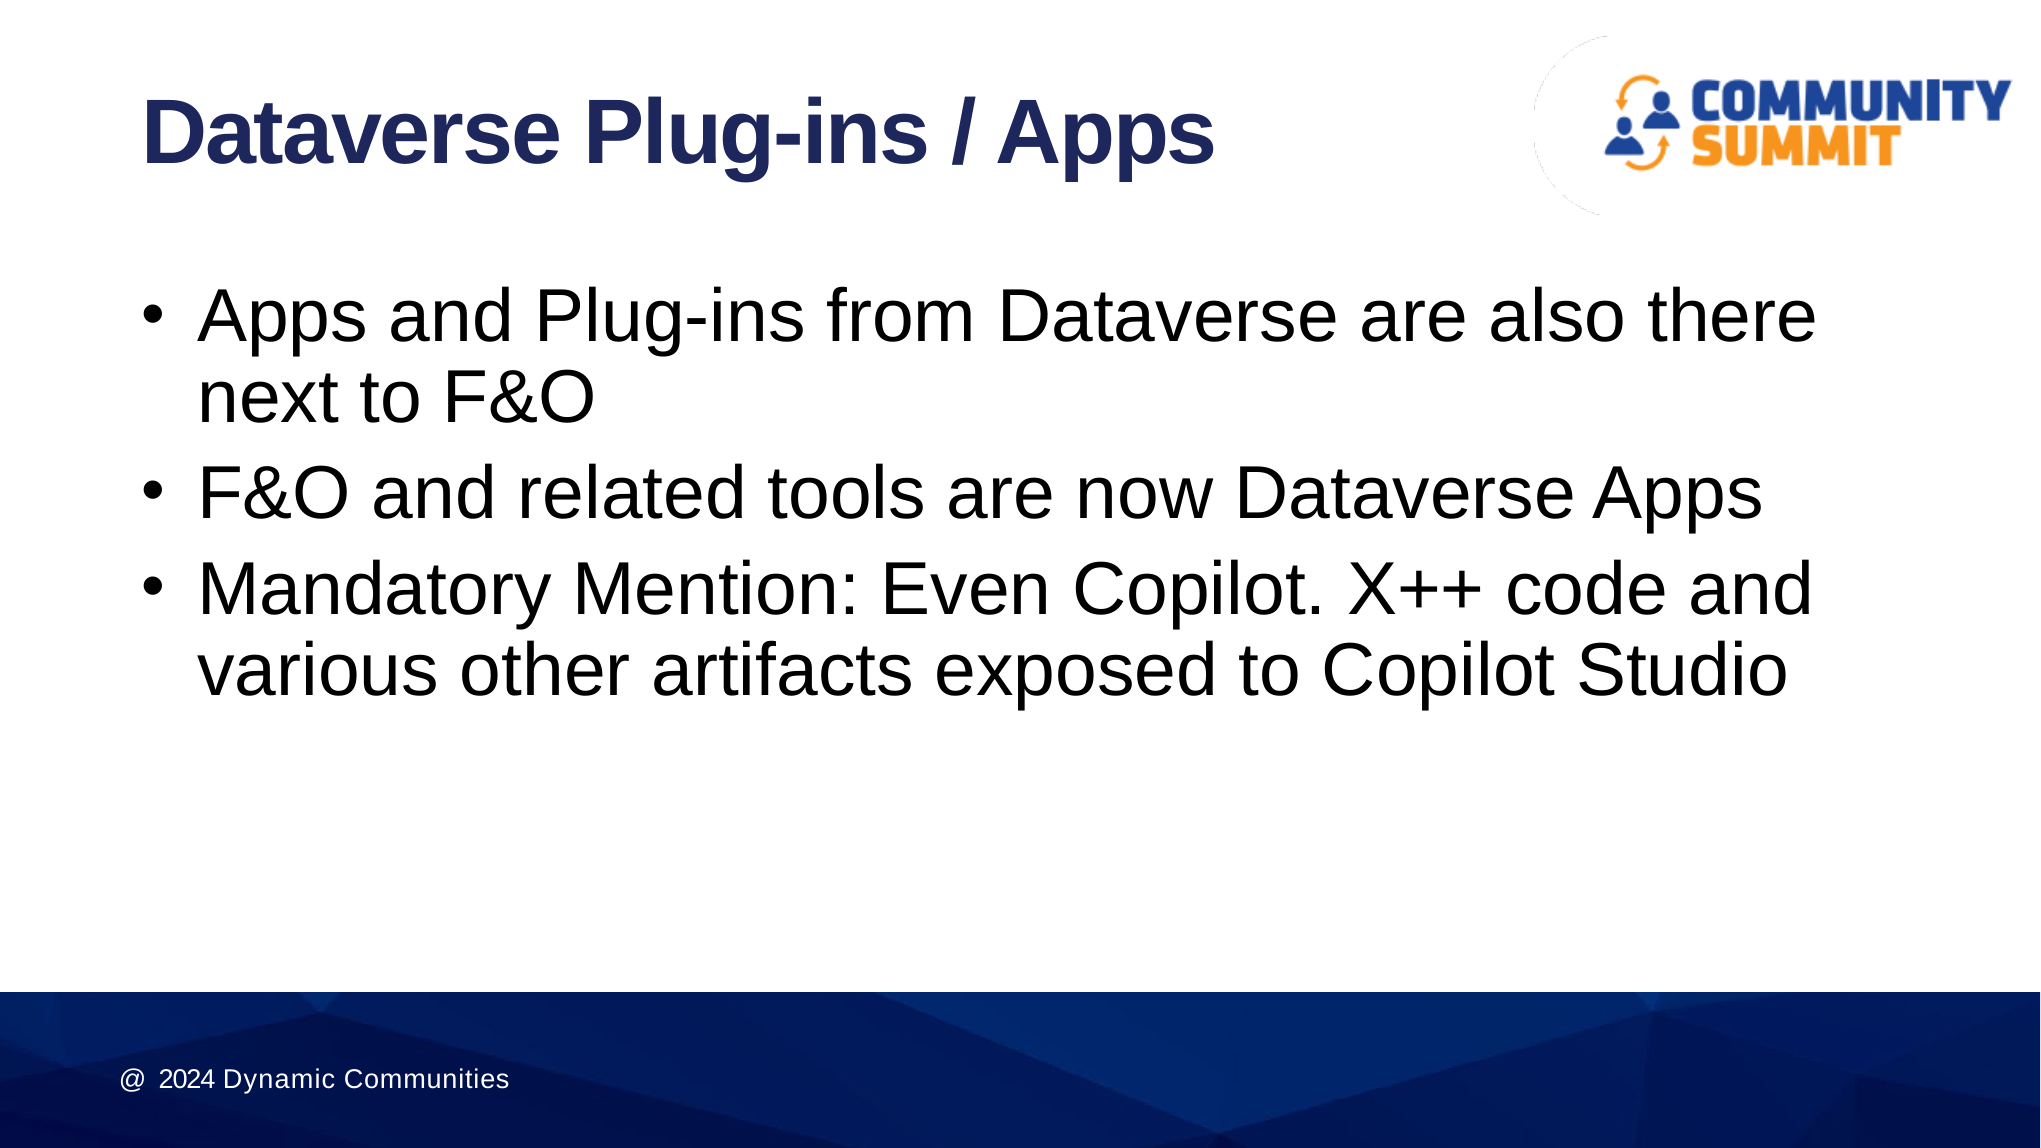

# Dataverse Plug-ins / Apps
Apps and Plug-ins from Dataverse are also there next to F&O
F&O and related tools are now Dataverse Apps
Mandatory Mention: Even Copilot. X++ code and various other artifacts exposed to Copilot Studio